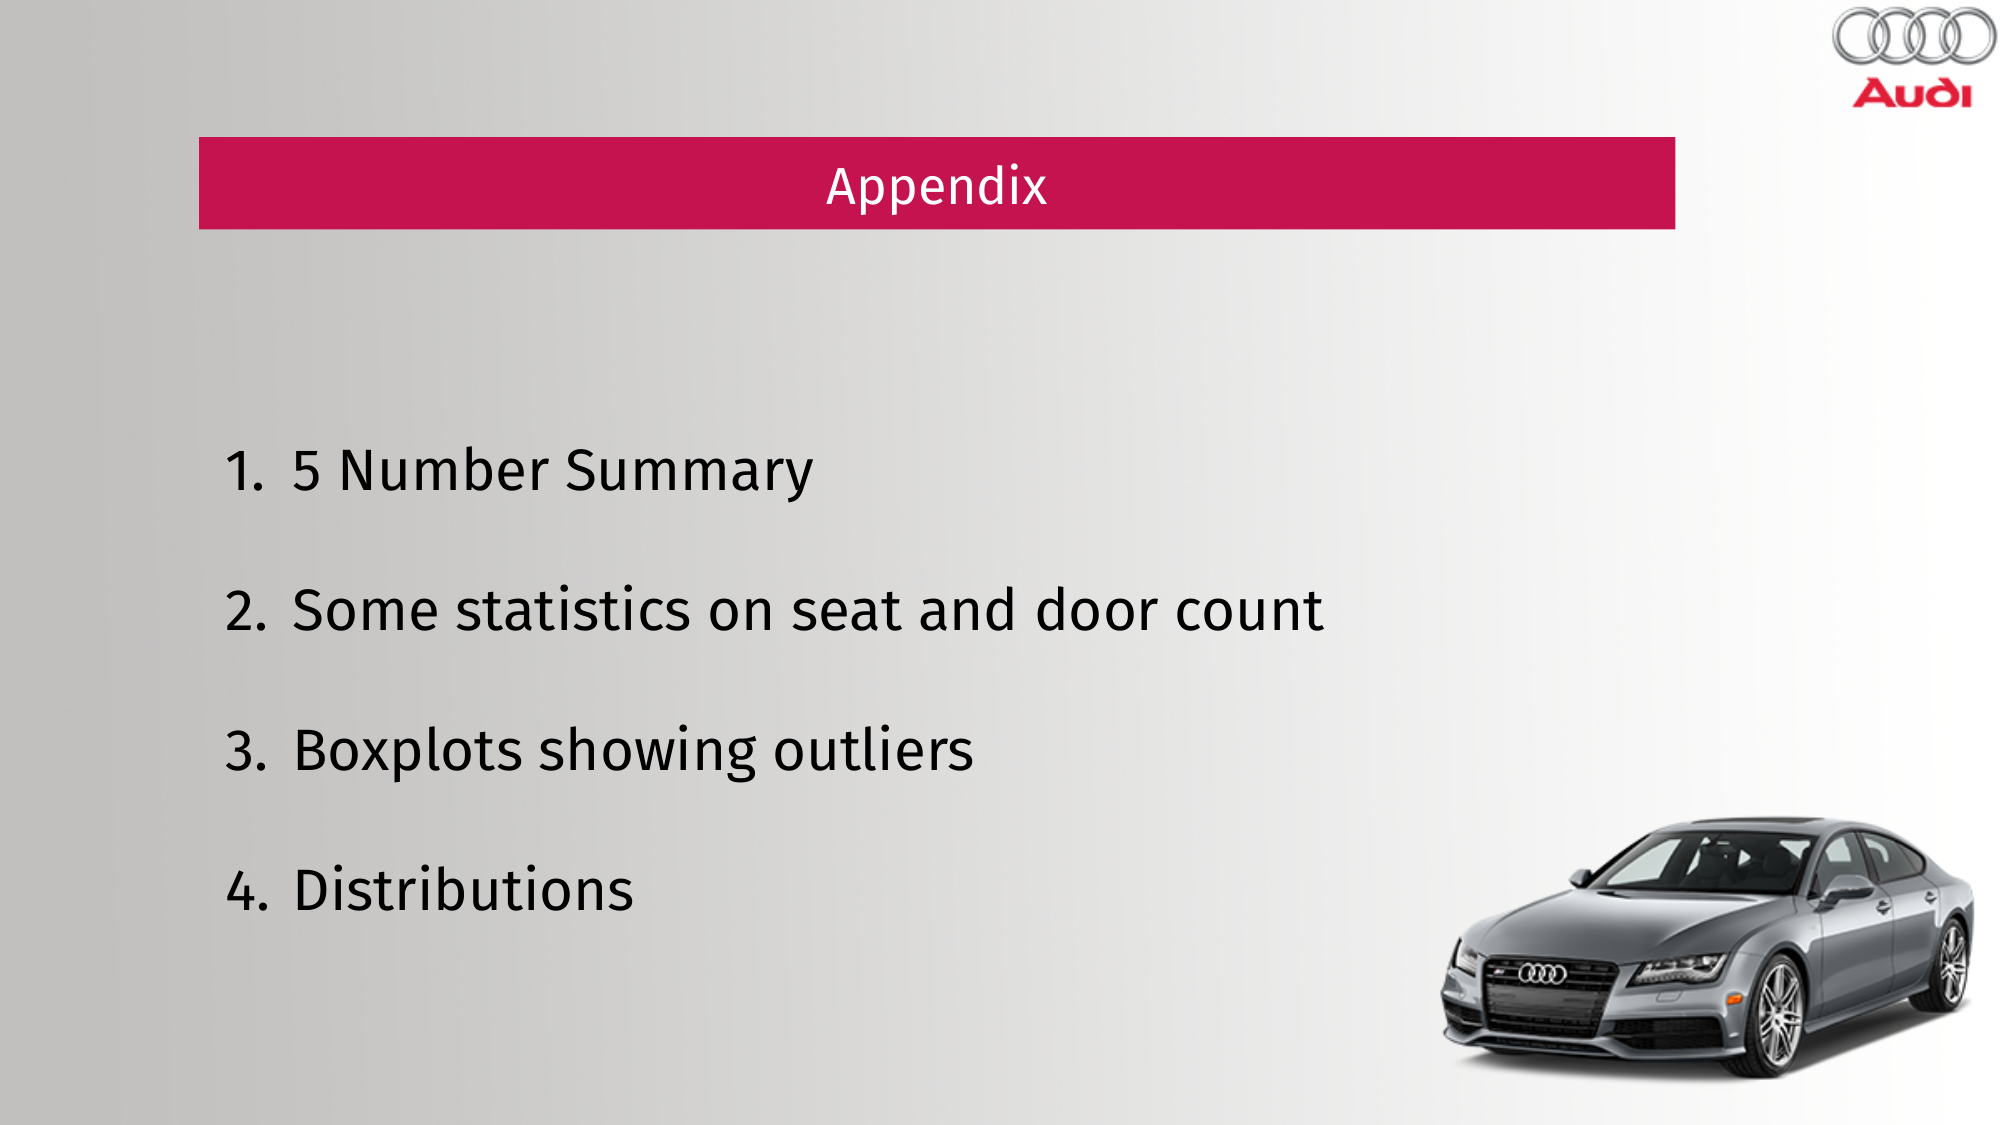

Appendix
5 Number Summary
Some statistics on seat and door count
Boxplots showing outliers
Distributions